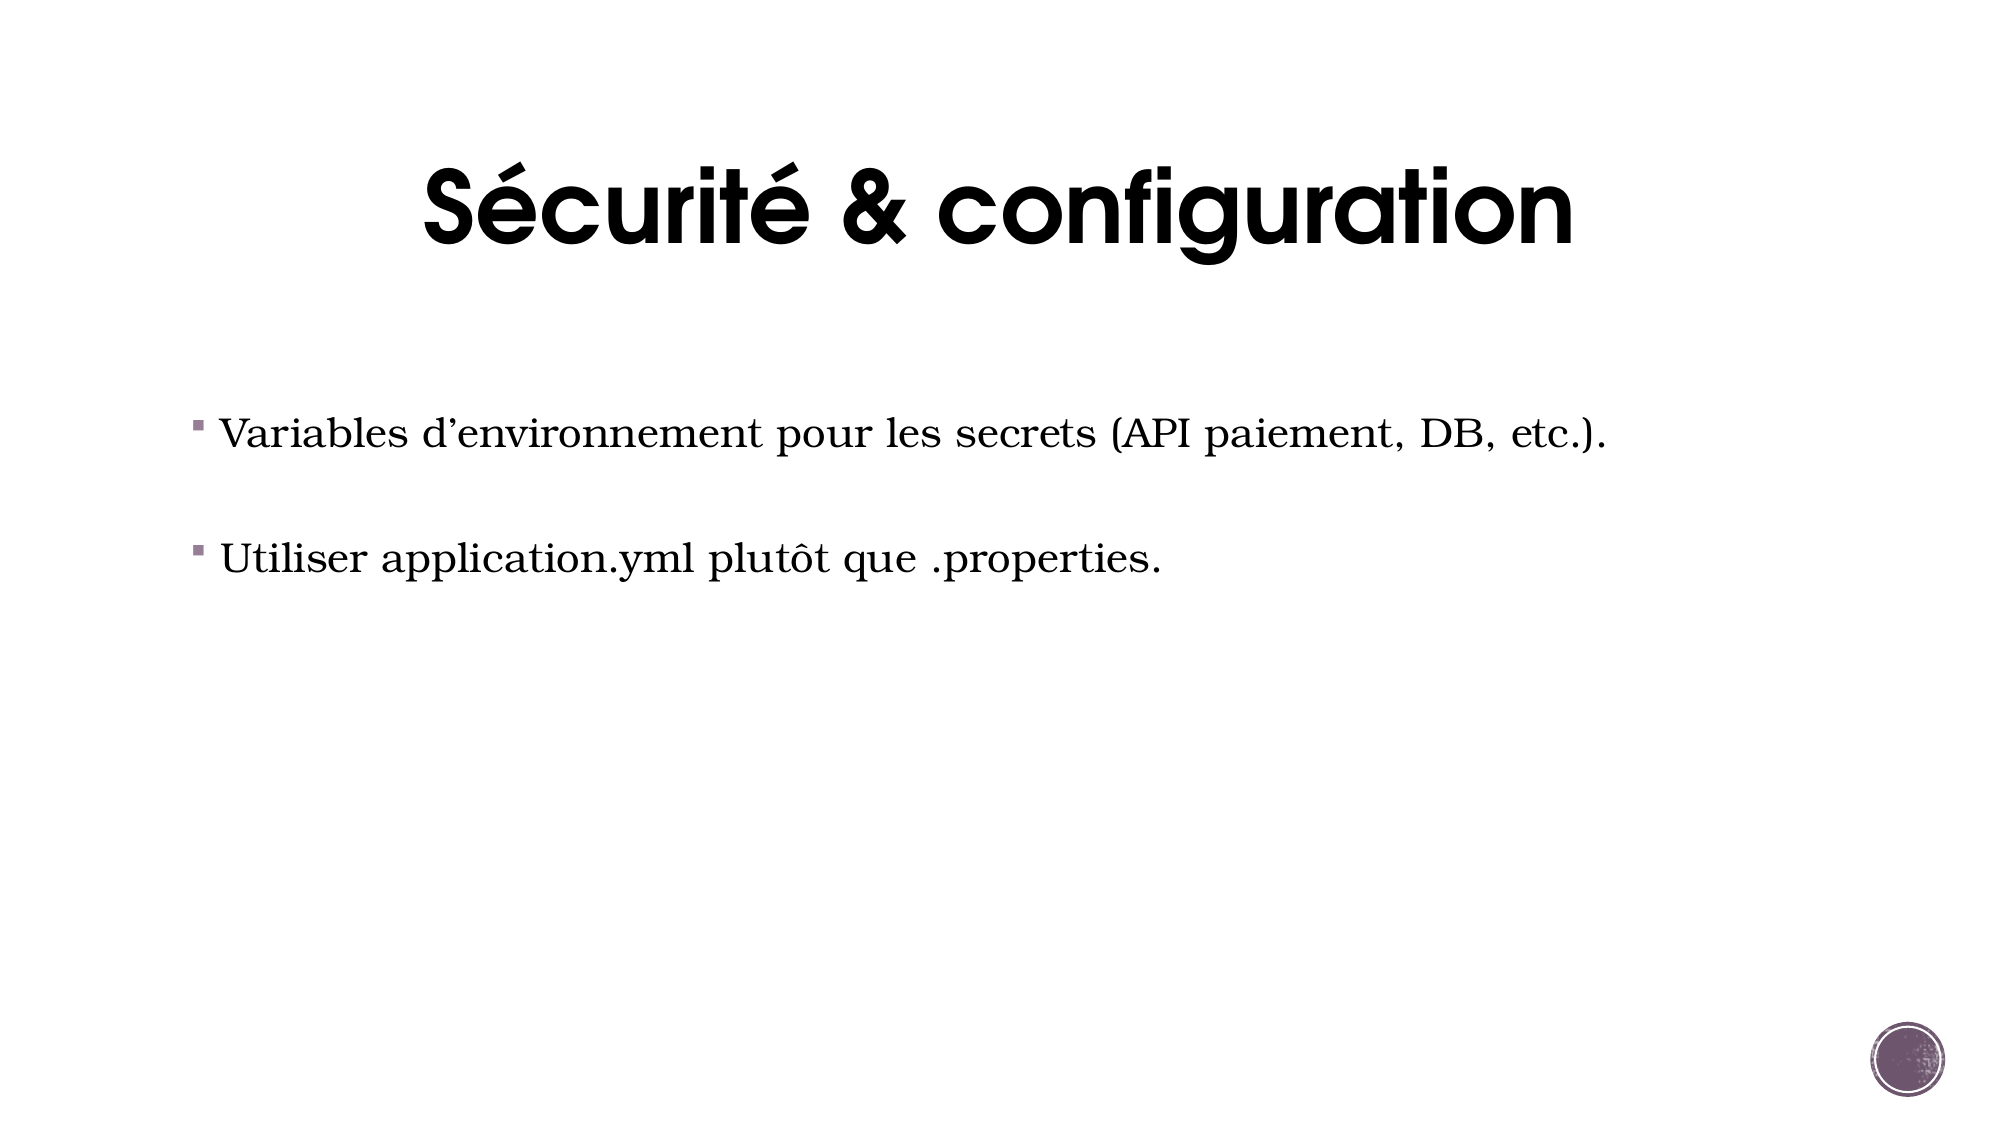

# Sécurité & configuration
Variables d’environnement pour les secrets (API paiement, DB, etc.).
Utiliser application.yml plutôt que .properties.